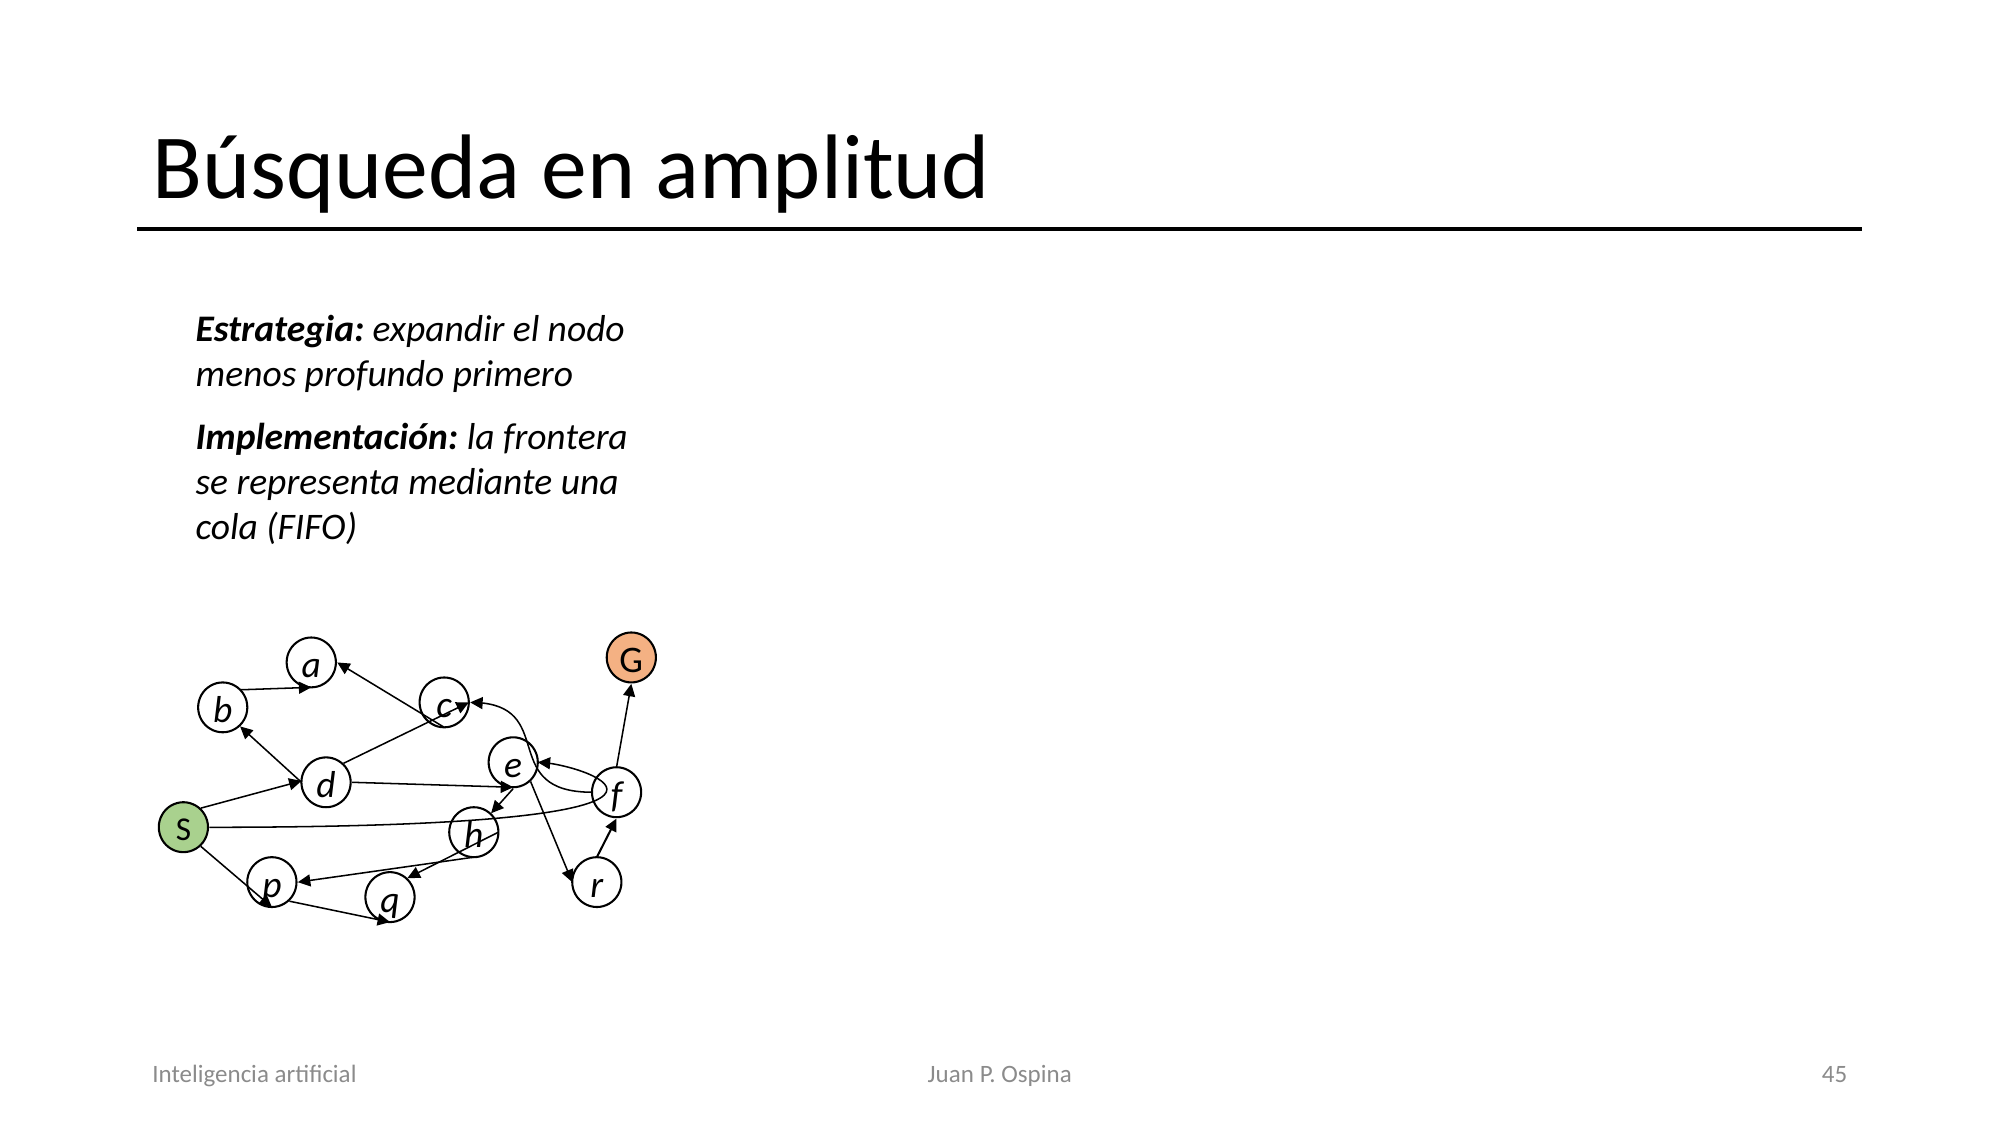

# Búsqueda en amplitud
Estrategia: expandir el nodo menos profundo primero
Implementación: la frontera se representa mediante una cola (FIFO)
G
a
c
b
e
d
f
S
h
p
r
q
Inteligencia artificial
Juan P. Ospina
45